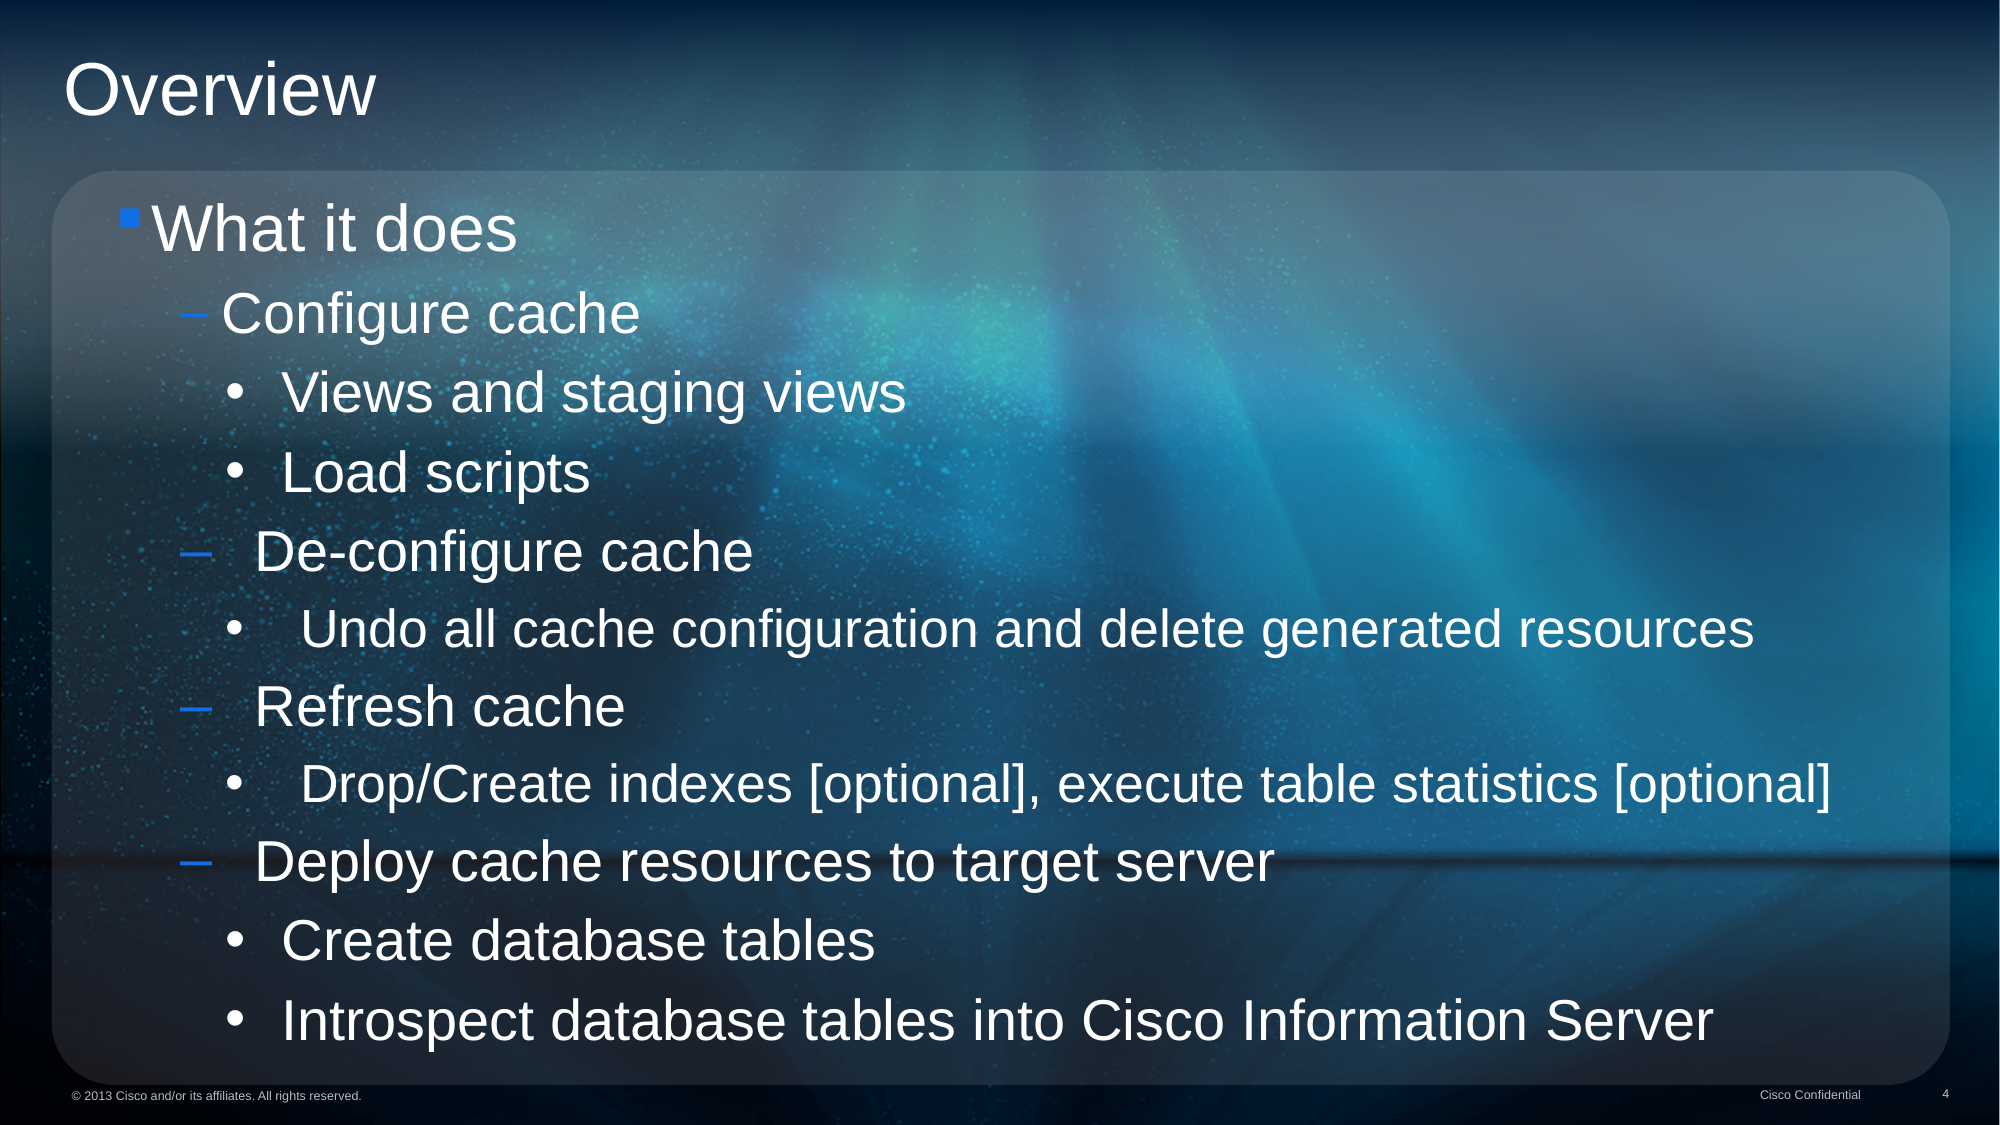

Overview

What it does
 Configure cache
Views and staging views
Load scripts
De-configure cache
Undo all cache configuration and delete generated resources
Refresh cache
Drop/Create indexes [optional], execute table statistics [optional]
Deploy cache resources to target server
Create database tables
Introspect database tables into Cisco Information Server